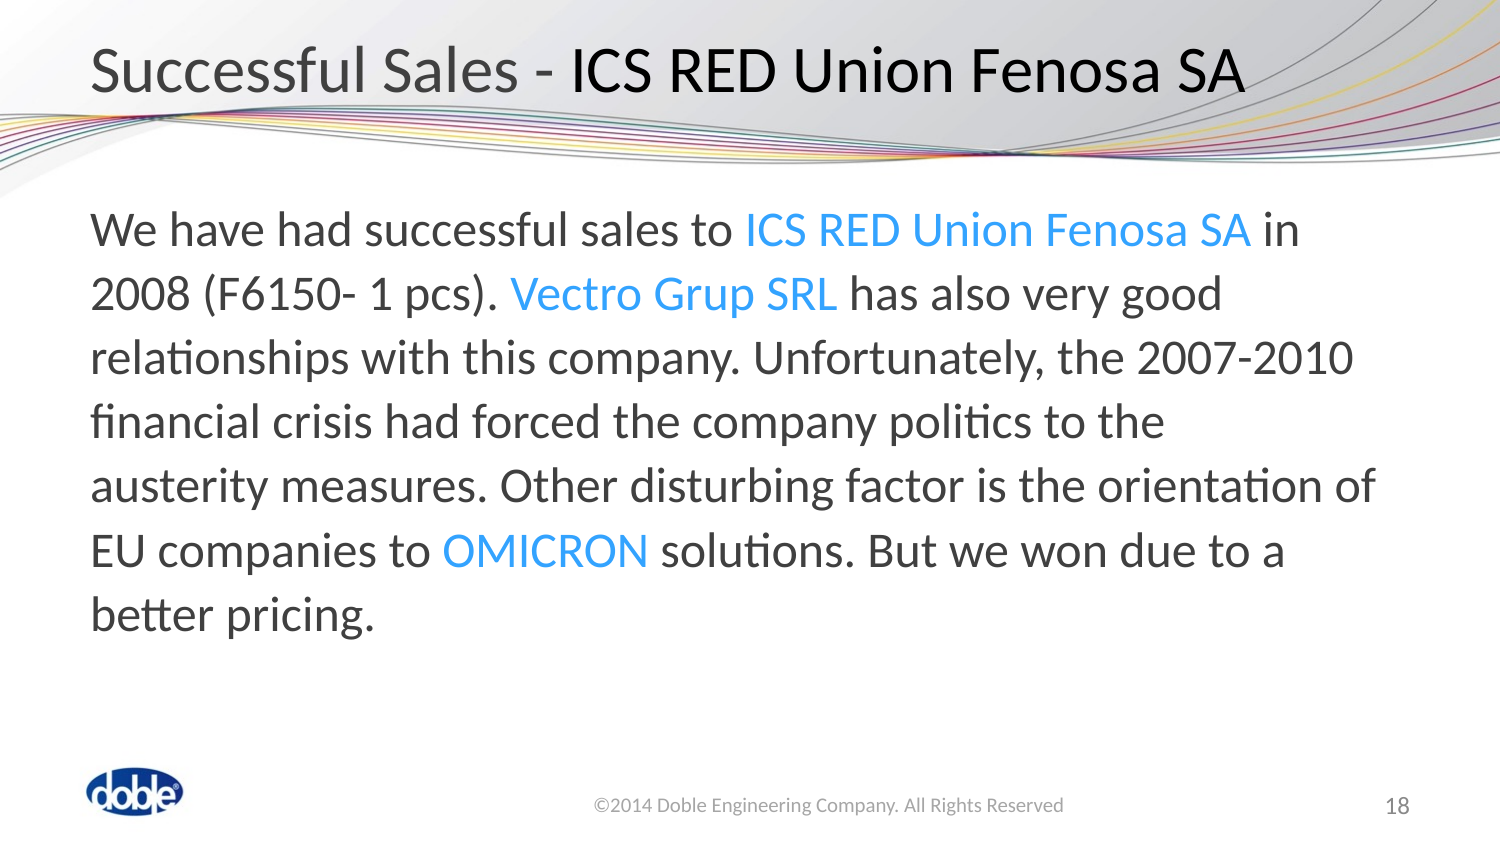

# Successful Sales - ICS RED Union Fenosa SA
We have had successful sales to ICS RED Union Fenosa SA in 2008 (F6150- 1 pcs). Vectro Grup SRL has also very good relationships with this company. Unfortunately, the 2007-2010 financial crisis had forced the company politics to the austerity measures. Other disturbing factor is the orientation of EU companies to OMICRON solutions. But we won due to a better pricing.

18
©2014 Doble Engineering Company. All Rights Reserved